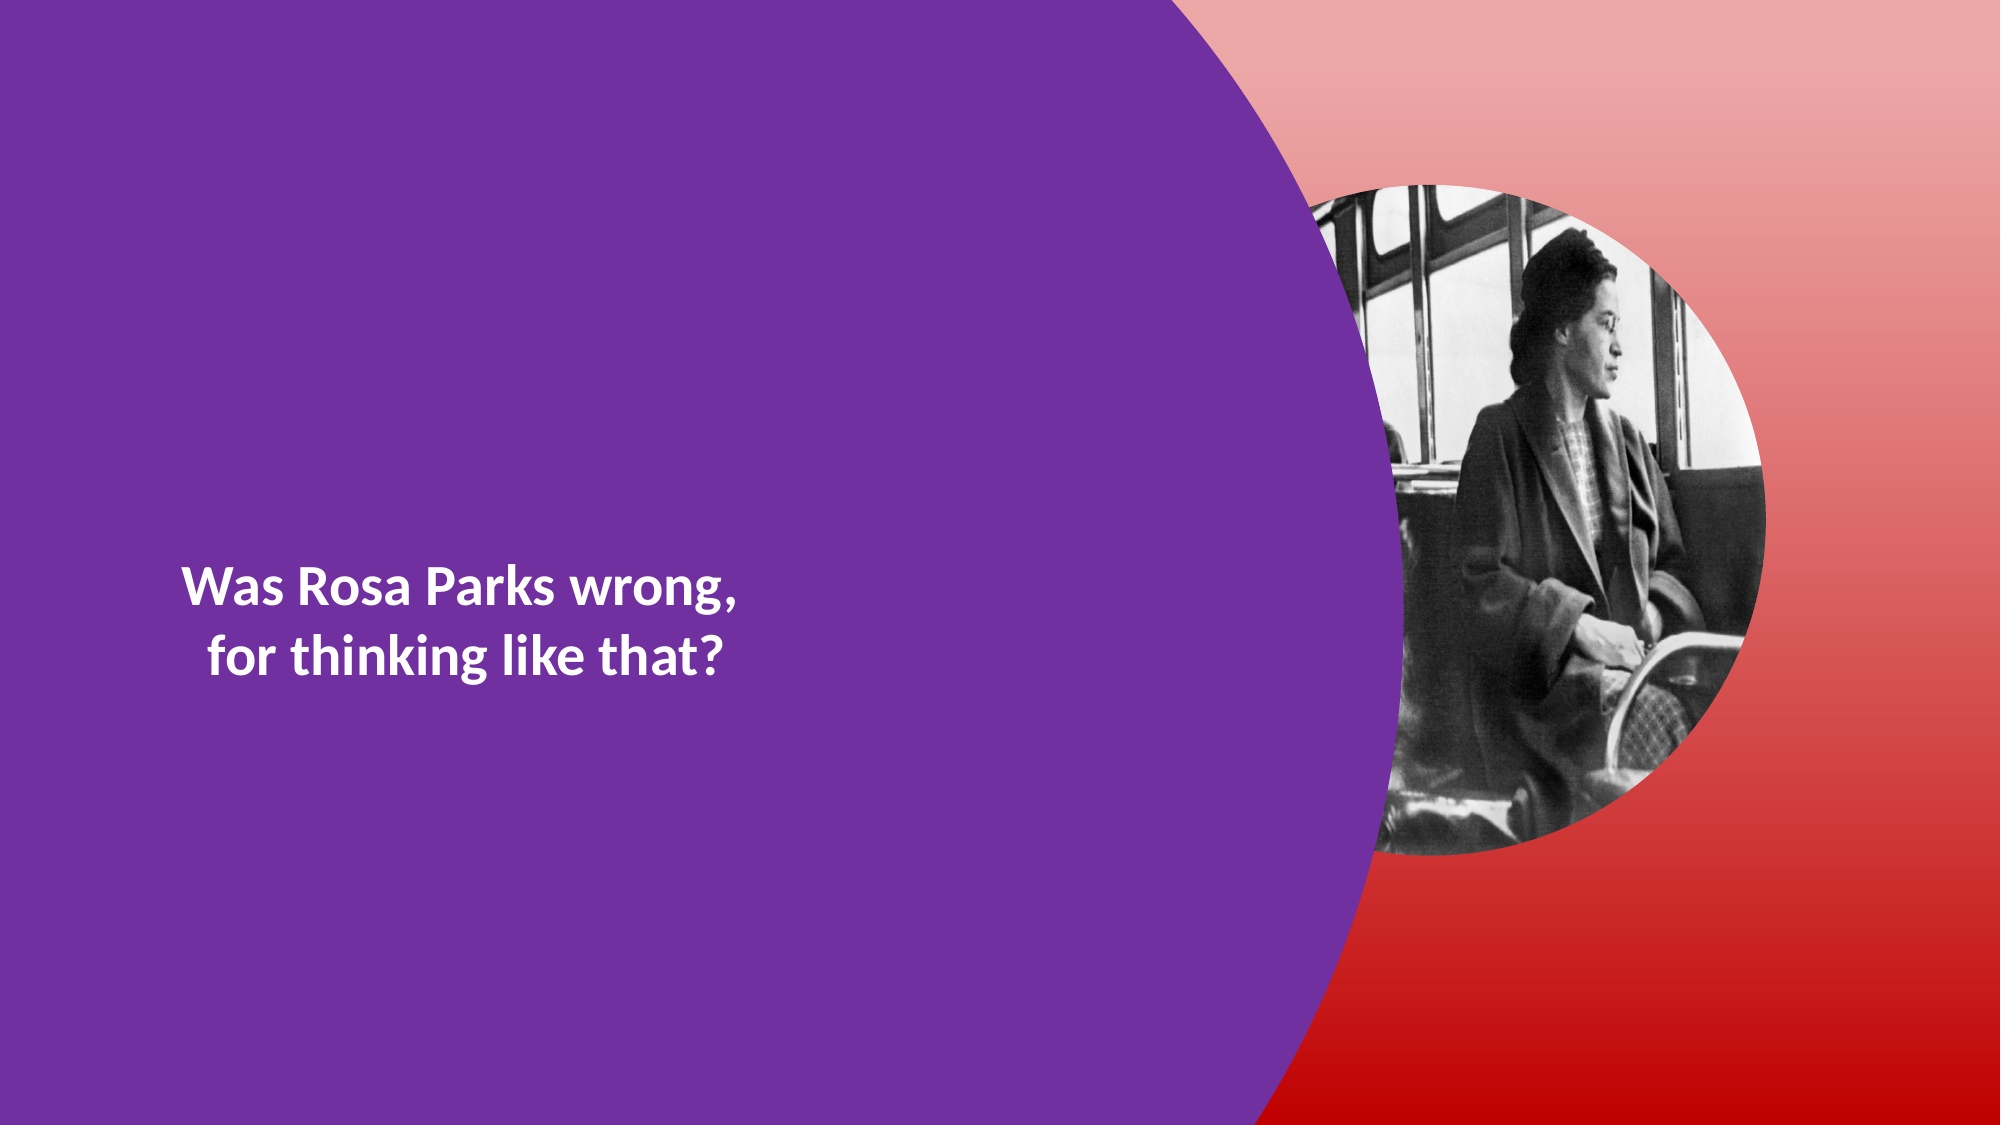

Was Rosa Parks wrong,
for thinking like that?
I knew
someone had to take
the first step
and I made up my mind
not to move.